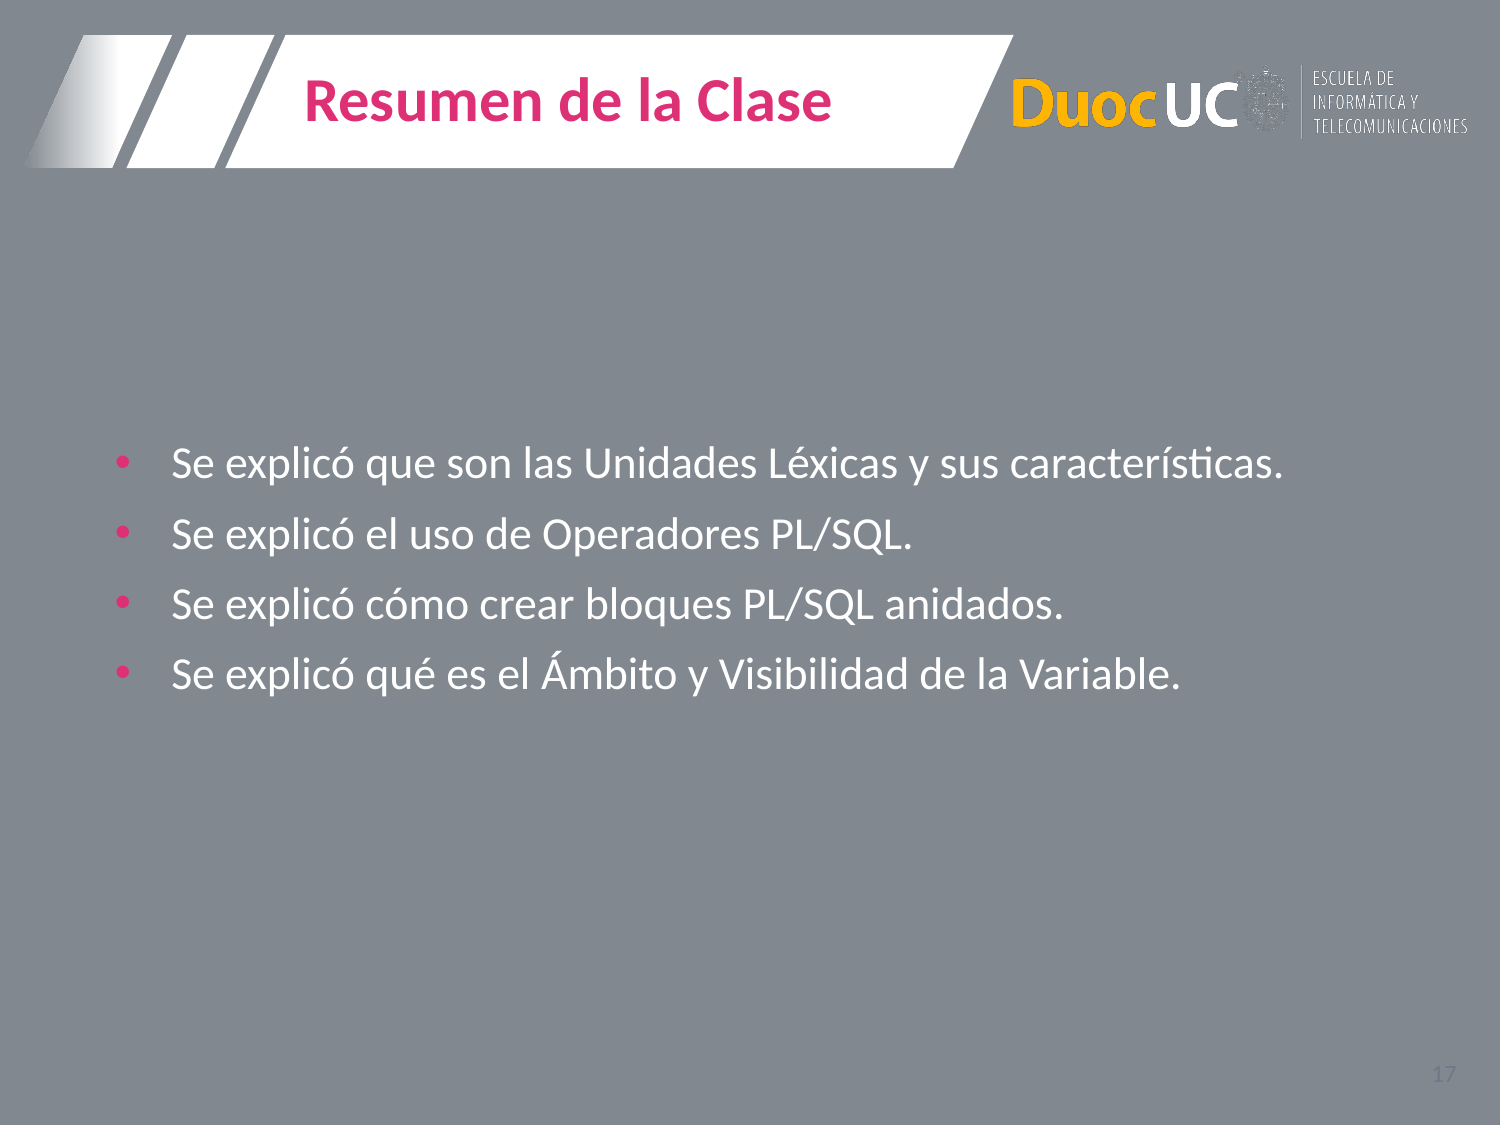

# Resumen de la Clase
Se explicó que son las Unidades Léxicas y sus características.
Se explicó el uso de Operadores PL/SQL.
Se explicó cómo crear bloques PL/SQL anidados.
Se explicó qué es el Ámbito y Visibilidad de la Variable.
17